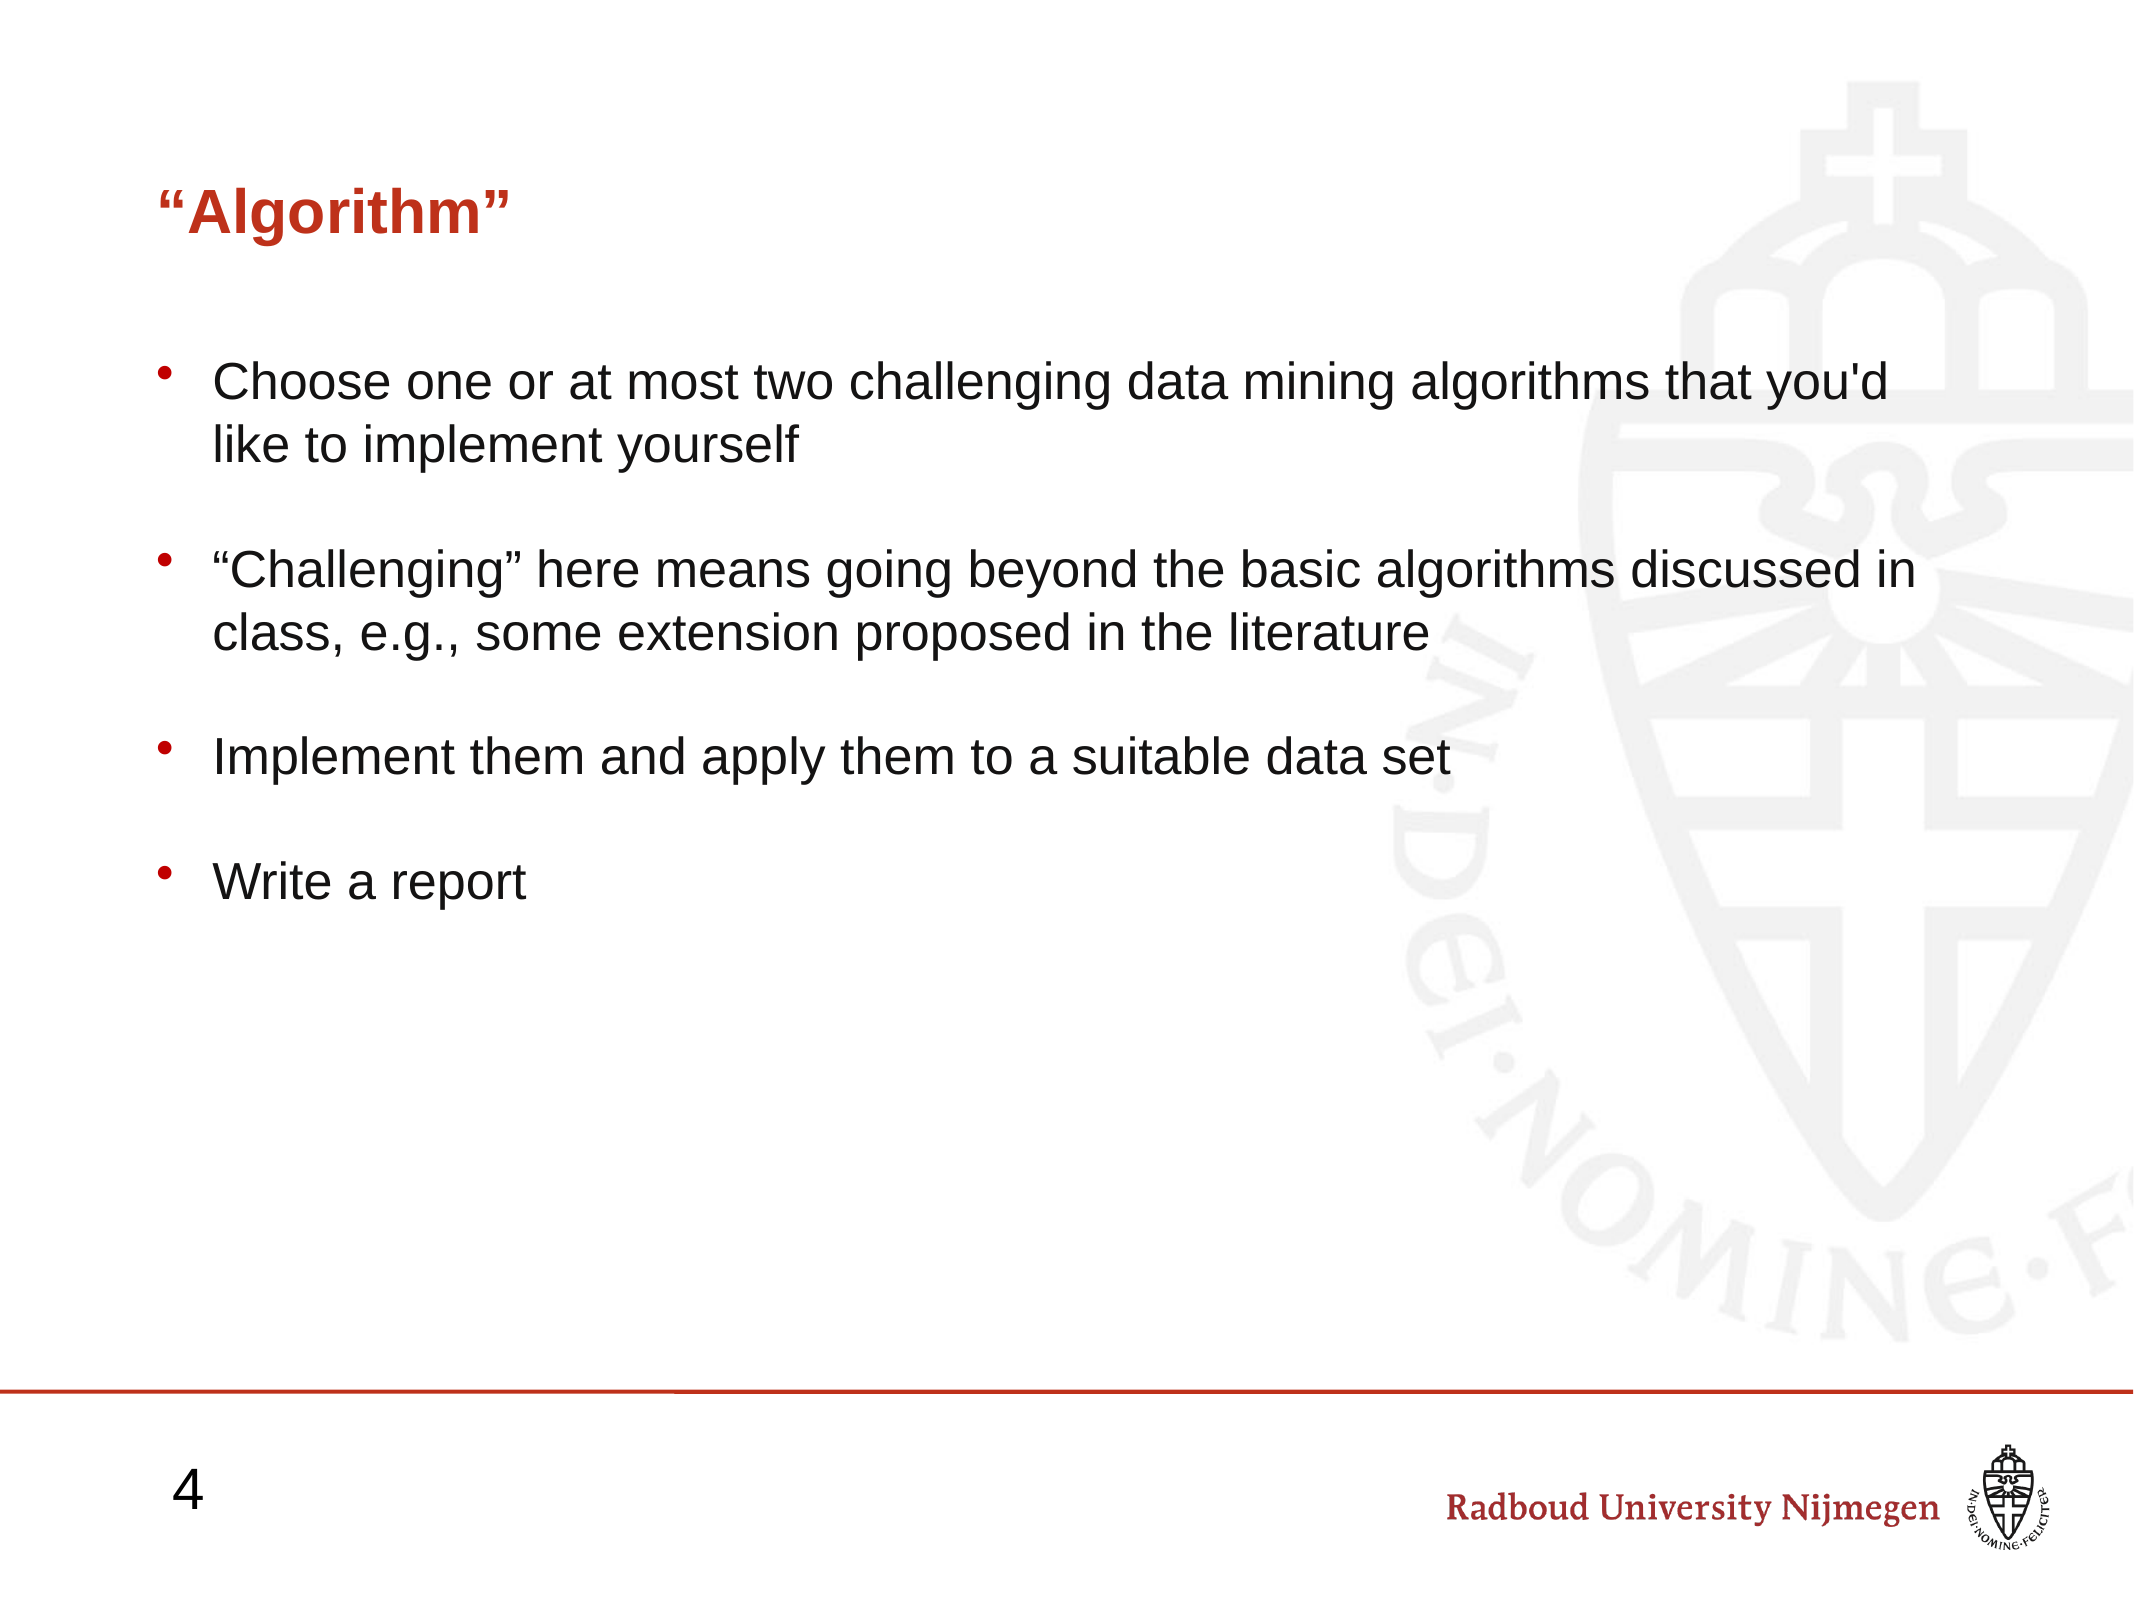

# “Algorithm”
Choose one or at most two challenging data mining algorithms that you'd like to implement yourself

“Challenging” here means going beyond the basic algorithms discussed in class, e.g., some extension proposed in the literature

Implement them and apply them to a suitable data set

Write a report
4